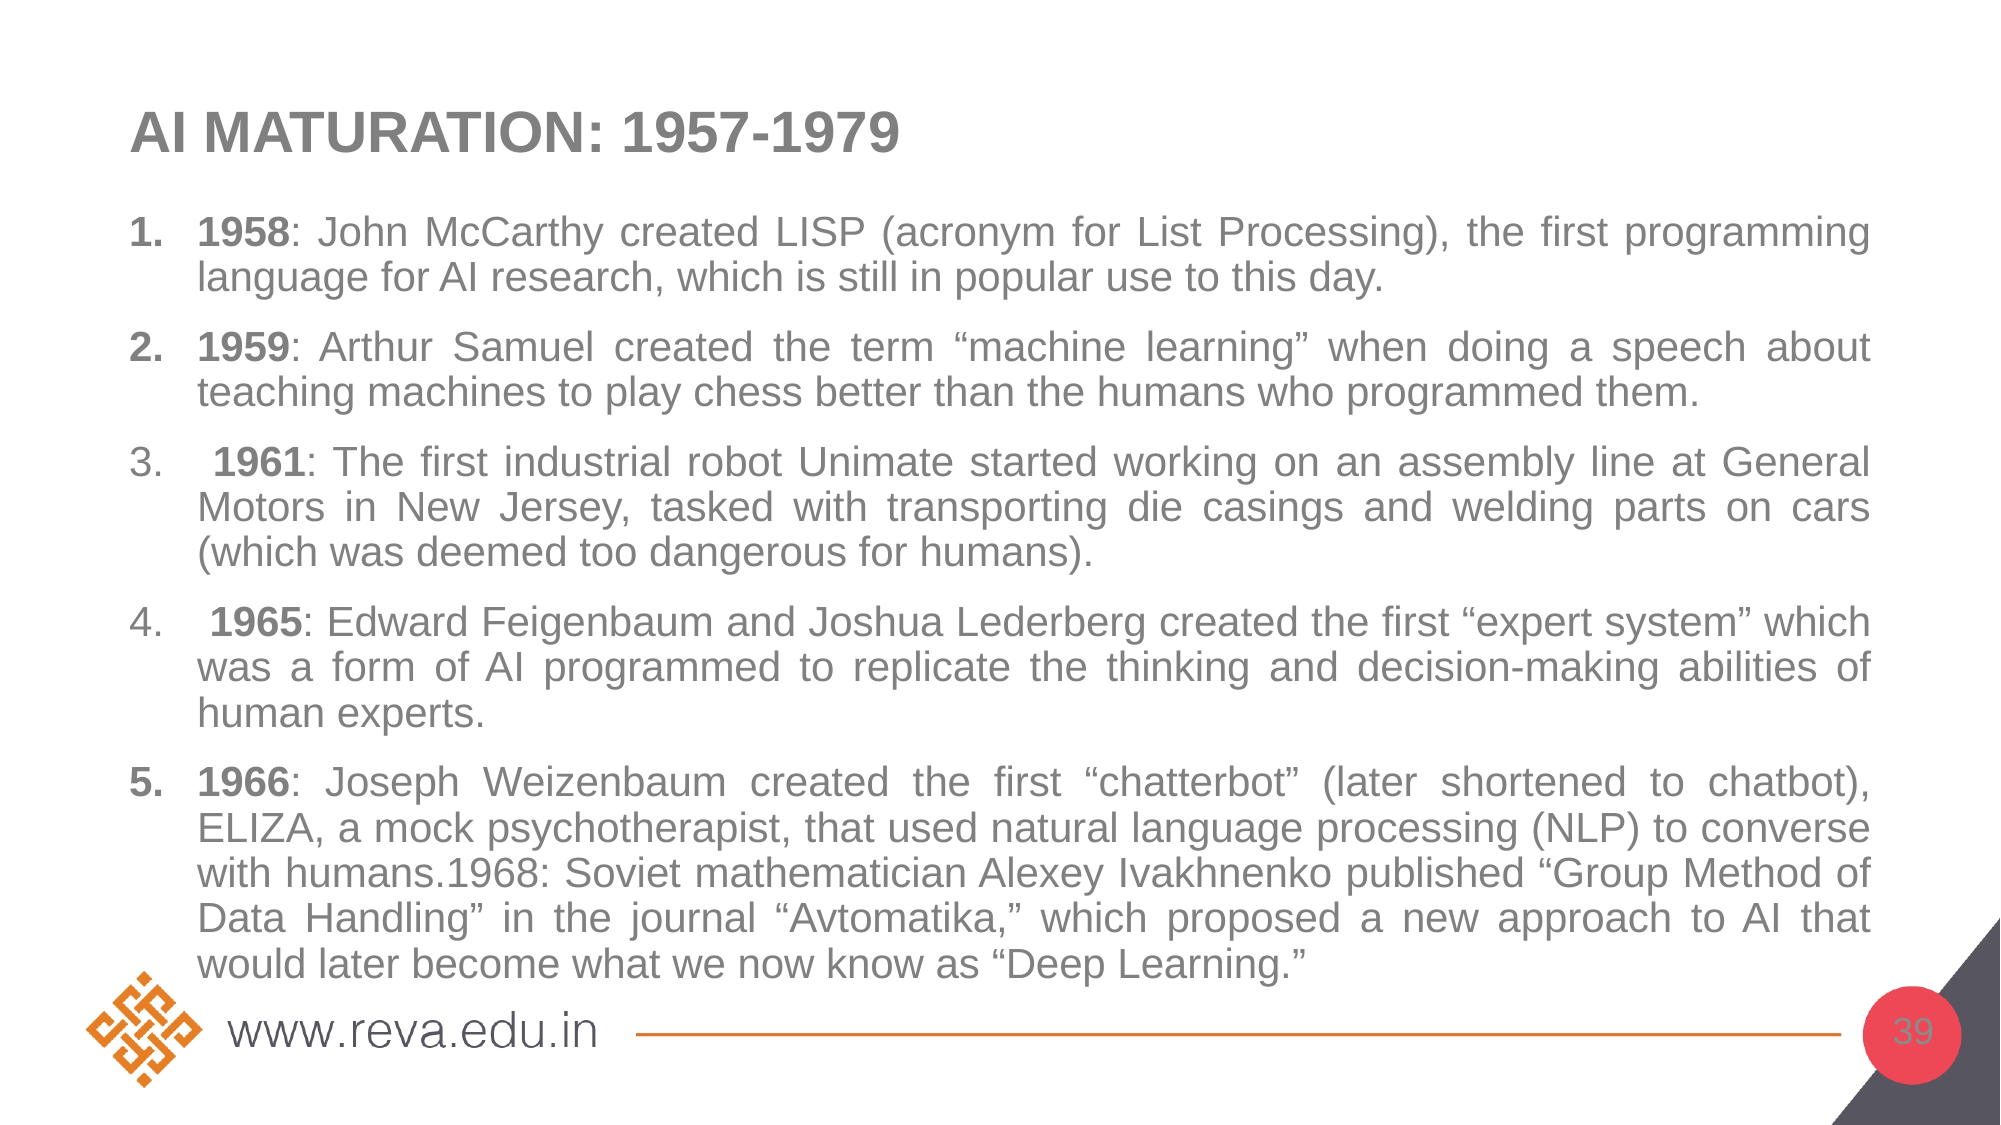

# AI maturation: 1957-1979
1958: John McCarthy created LISP (acronym for List Processing), the first programming language for AI research, which is still in popular use to this day.
1959: Arthur Samuel created the term “machine learning” when doing a speech about teaching machines to play chess better than the humans who programmed them.
 1961: The first industrial robot Unimate started working on an assembly line at General Motors in New Jersey, tasked with transporting die casings and welding parts on cars (which was deemed too dangerous for humans).
 1965: Edward Feigenbaum and Joshua Lederberg created the first “expert system” which was a form of AI programmed to replicate the thinking and decision-making abilities of human experts.
1966: Joseph Weizenbaum created the first “chatterbot” (later shortened to chatbot), ELIZA, a mock psychotherapist, that used natural language processing (NLP) to converse with humans.1968: Soviet mathematician Alexey Ivakhnenko published “Group Method of Data Handling” in the journal “Avtomatika,” which proposed a new approach to AI that would later become what we now know as “Deep Learning.”
39